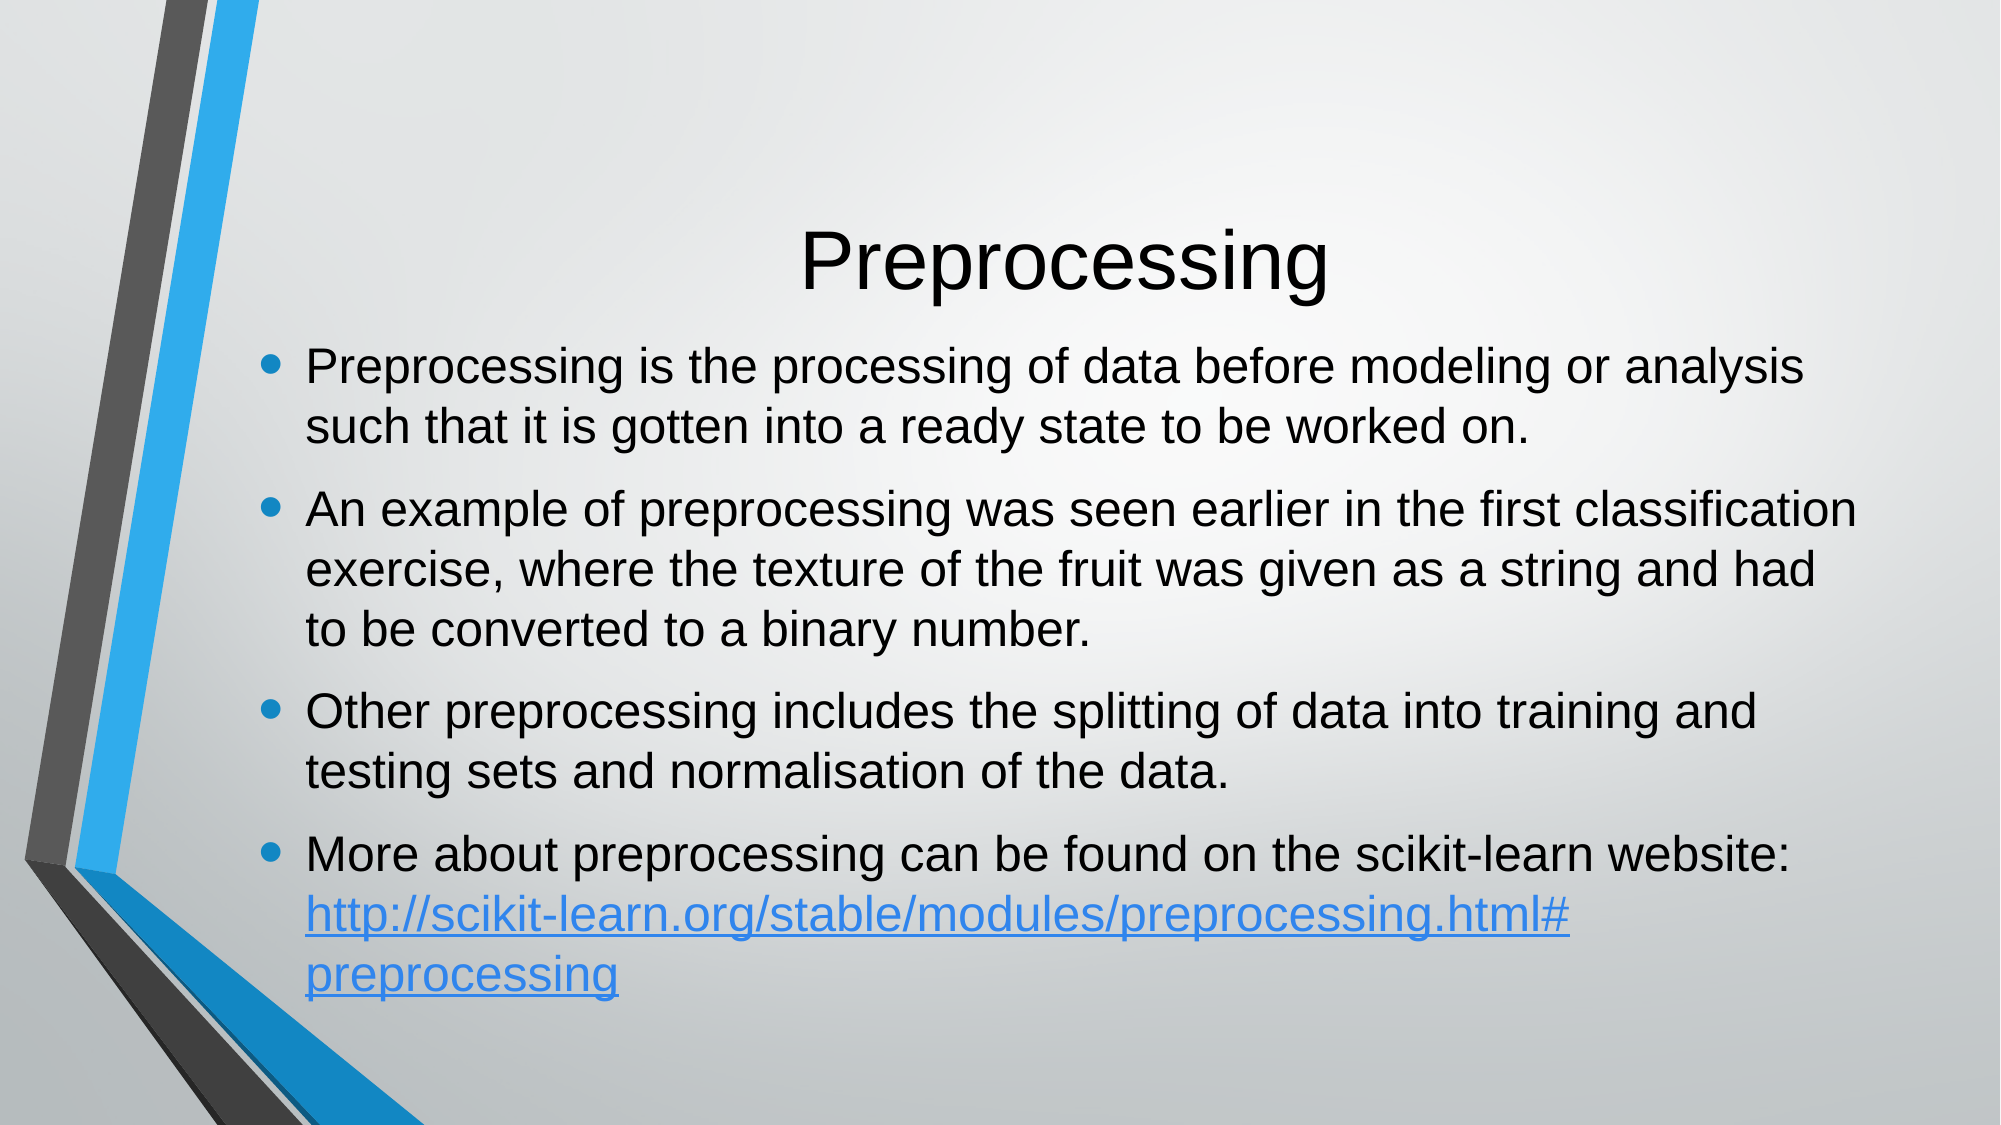

# Preprocessing
Preprocessing is the processing of data before modeling or analysis such that it is gotten into a ready state to be worked on.
An example of preprocessing was seen earlier in the first classification exercise, where the texture of the fruit was given as a string and had to be converted to a binary number.
Other preprocessing includes the splitting of data into training and testing sets and normalisation of the data.
More about preprocessing can be found on the scikit-learn website: http://scikit-learn.org/stable/modules/preprocessing.html#preprocessing